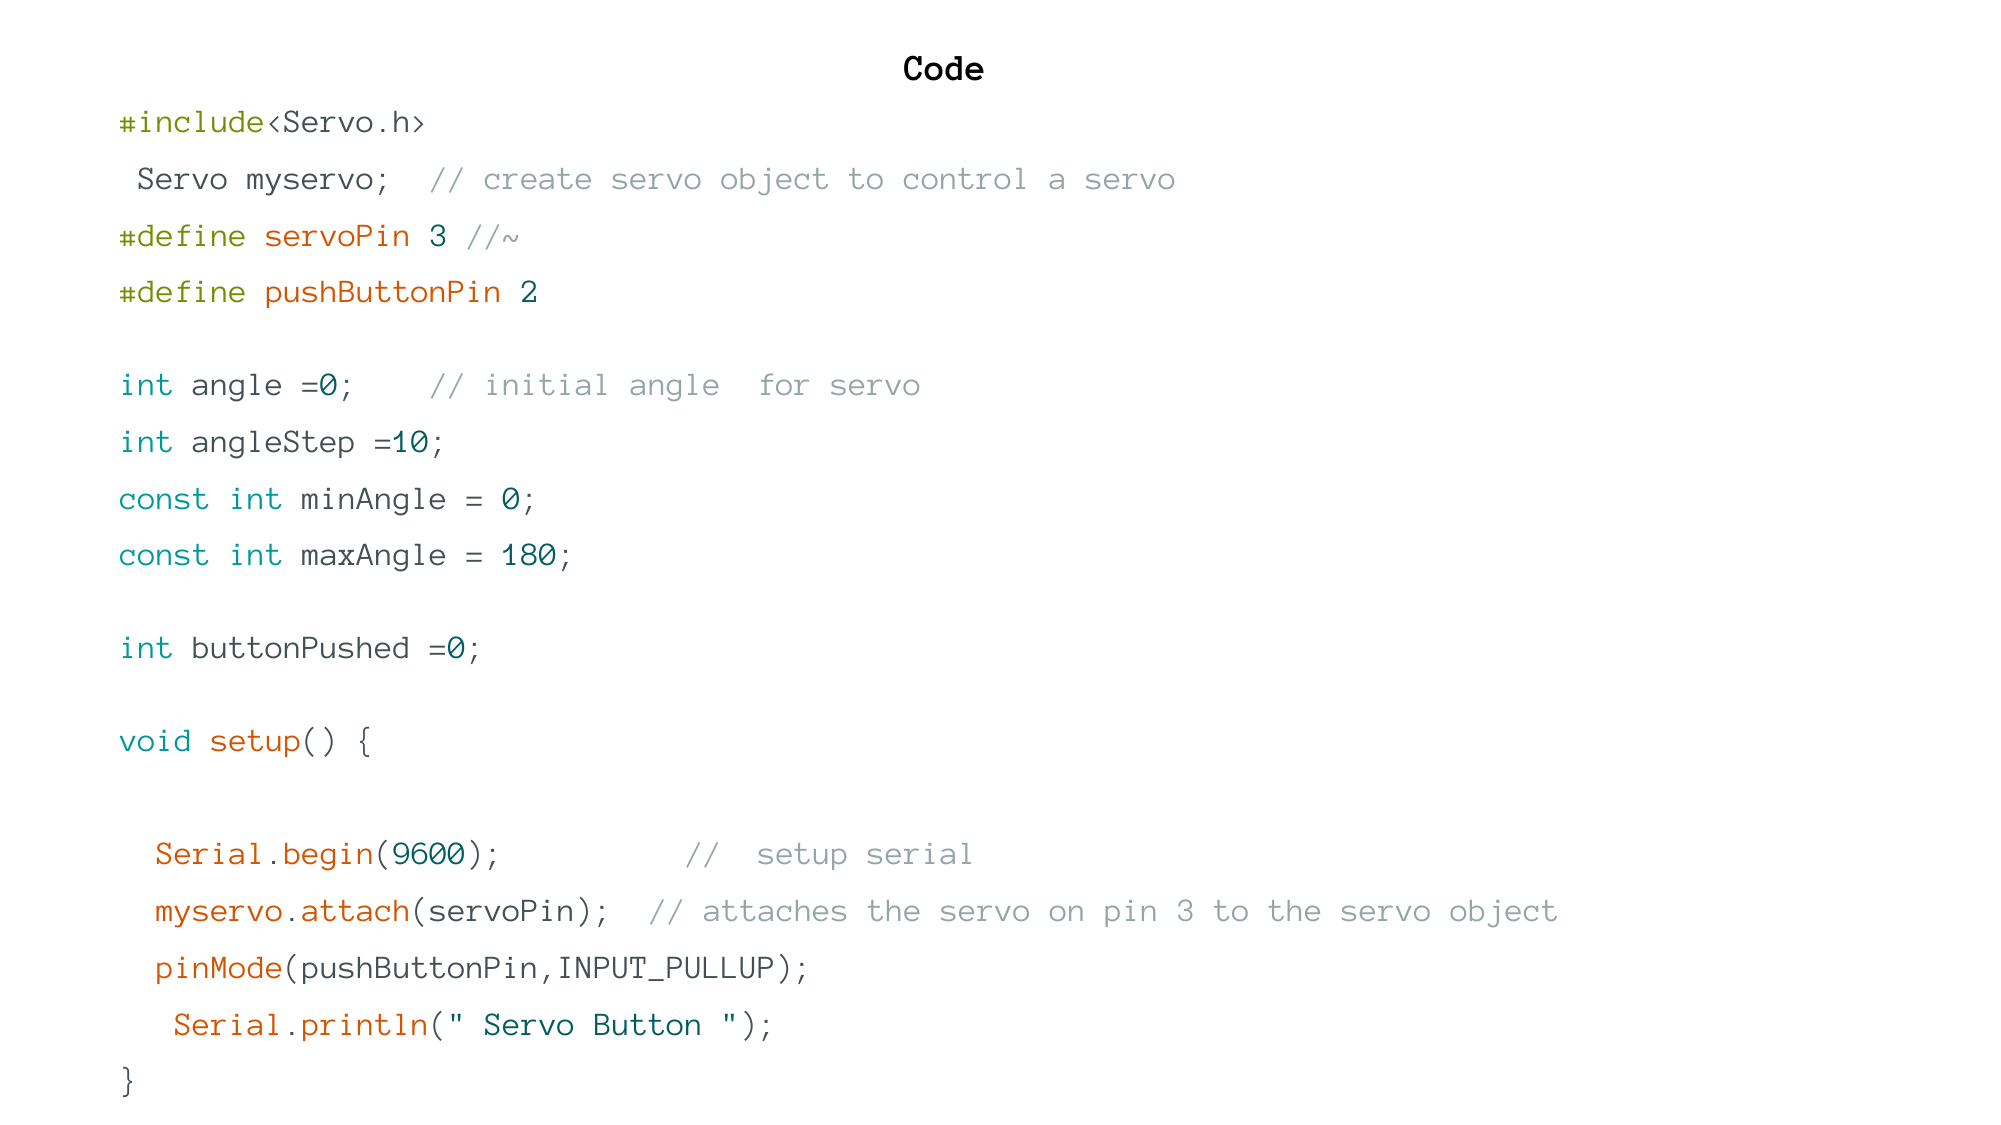

Code
#include<Servo.h>
 Servo myservo;  // create servo object to control a servo
#define servoPin 3 //~
#define pushButtonPin 2
int angle =0;    // initial angle  for servo
int angleStep =10;
const int minAngle = 0;
const int maxAngle = 180;
int buttonPushed =0;
void setup() {

  Serial.begin(9600);          //  setup serial
  myservo.attach(servoPin);  // attaches the servo on pin 3 to the servo object
  pinMode(pushButtonPin,INPUT_PULLUP);
   Serial.println(" Servo Button ");
}